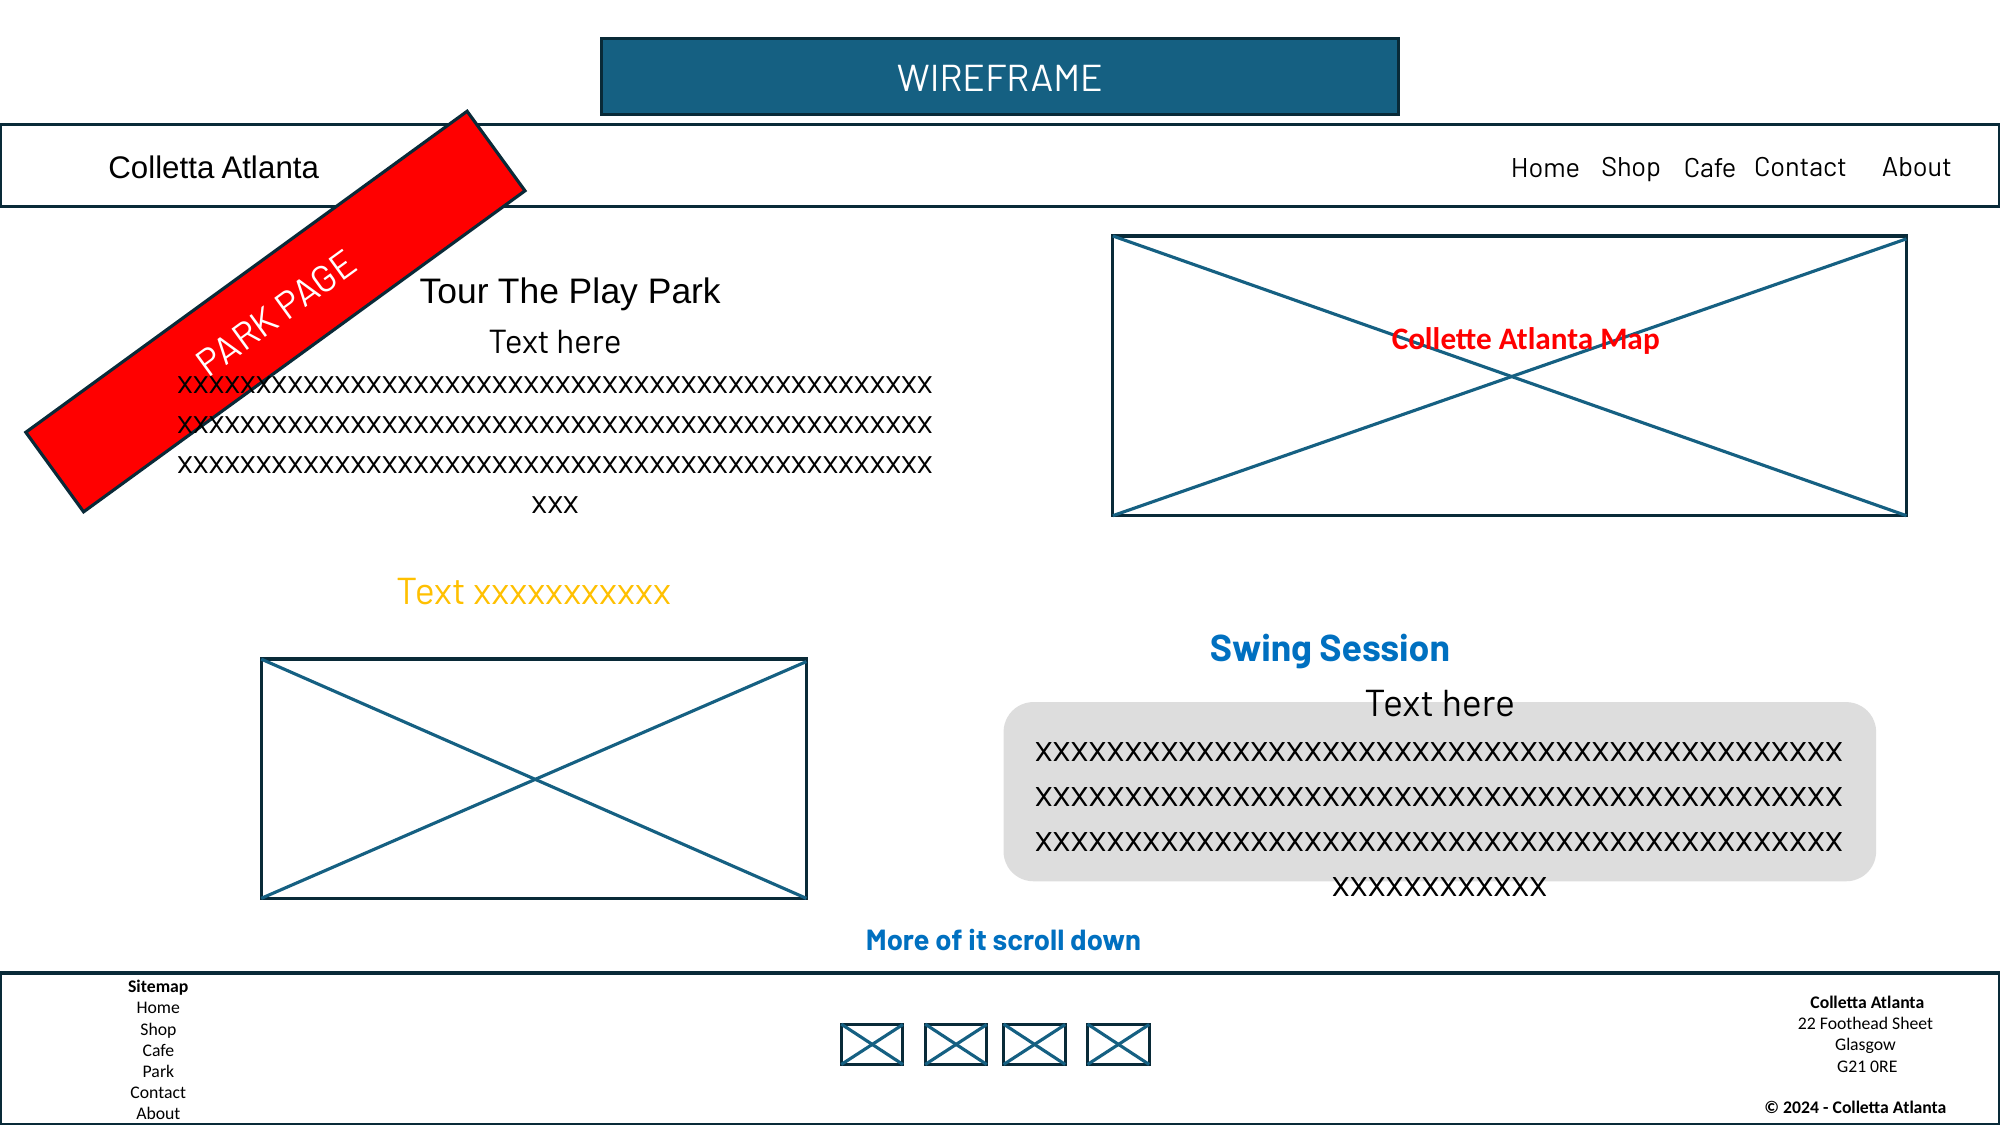

WIREFRAME

Colletta Atlanta
Shop
Contact
About
Home
Cafe

PARK PAGE
Tour The Play Park
Collette Atlanta Map
Text here xxxxxxxxxxxxxxxxxxxxxxxxxxxxxxxxxxxxxxxxxxxxxxxxxxxxxxxxxxxxxxxxxxxxxxxxxxxxxxxxxxxxxxxxxxxxxxxxxxxxxxxxxxxxxxxxxxxxxxxxxxxxxxxxxxxxxxxxxxxxxxxxxxx

Text xxxxxxxxxxx
Swing Session

Text here xxxxxxxxxxxxxxxxxxxxxxxxxxxxxxxxxxxxxxxxxxxxxxxxxxxxxxxxxxxxxxxxxxxxxxxxxxxxxxxxxxxxxxxxxxxxxxxxxxxxxxxxxxxxxxxxxxxxxxxxxxxxxxxxxxxxxxxxxxxxxxxxxxx
More of it scroll down

Colletta Atlanta
22 Foothead Sheet
Glasgow
G21 0RE

© 2024 - Colletta Atlanta

Sitemap
Home
Shop
Cafe
Park
Contact
About